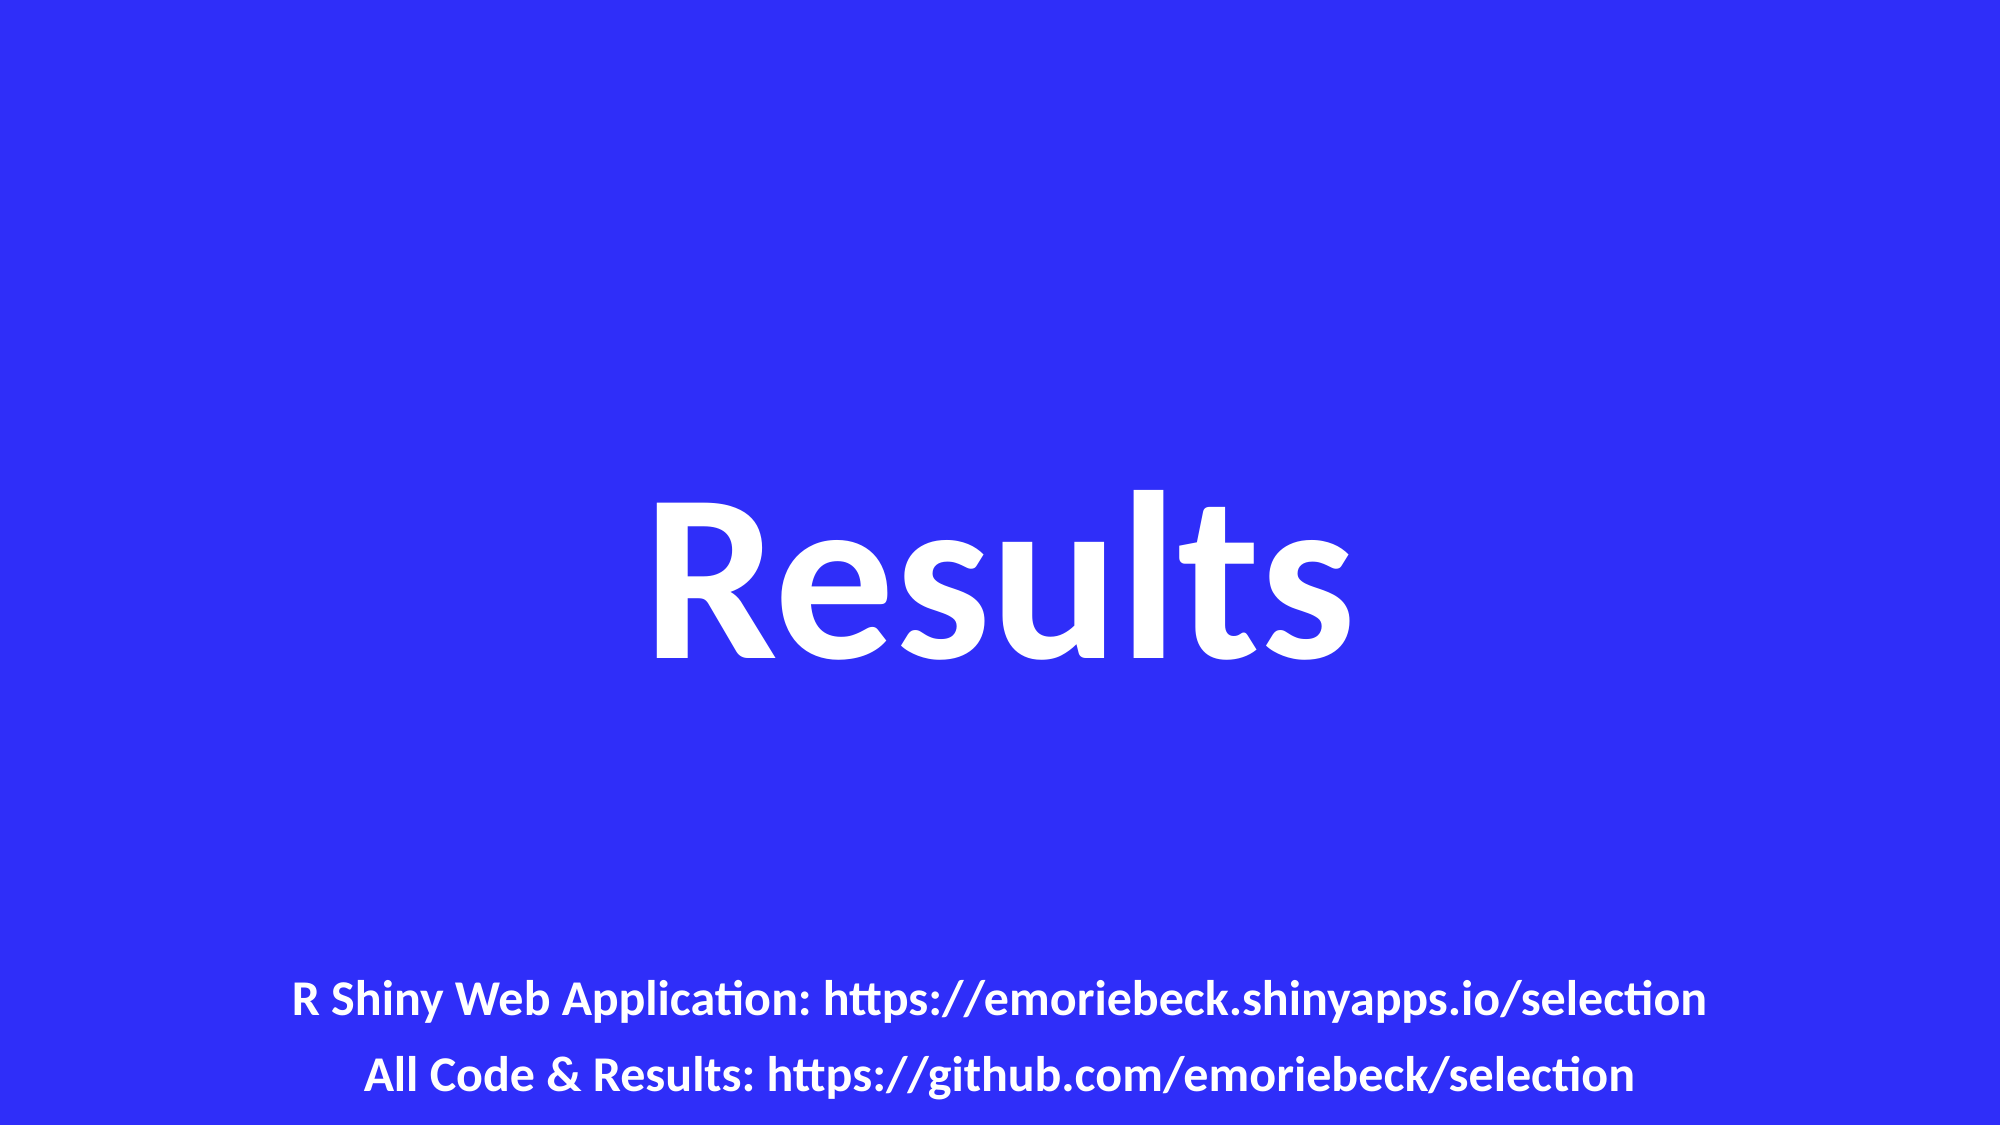

Results
R Shiny Web Application: https://emoriebeck.shinyapps.io/selection
All Code & Results: https://github.com/emoriebeck/selection